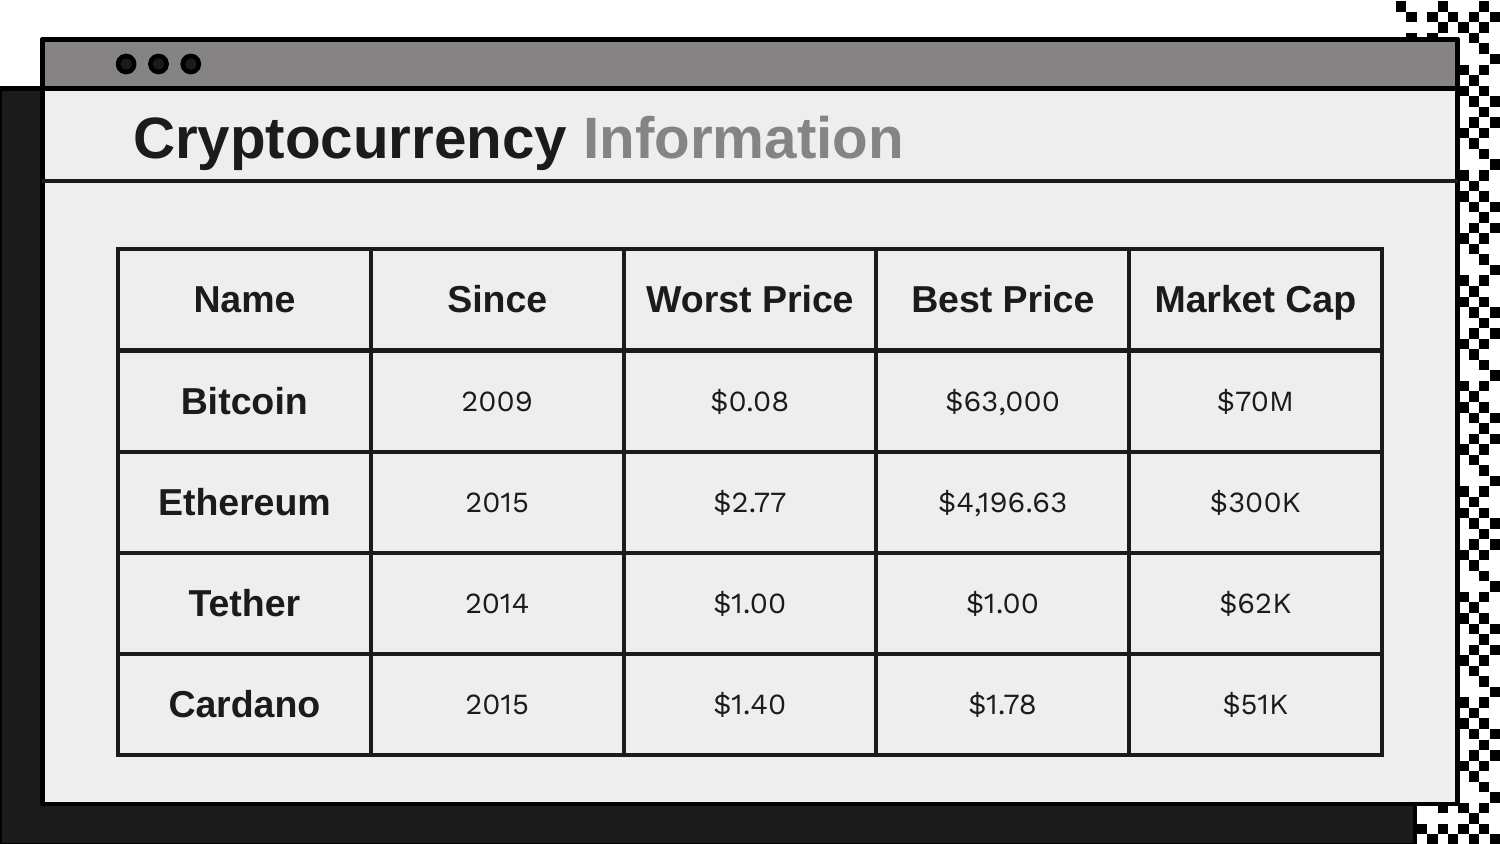

# Cryptocurrency Information
| Name | Since | Worst Price | Best Price | Market Cap |
| --- | --- | --- | --- | --- |
| Bitcoin | 2009 | $0.08 | $63,000 | $70M |
| Ethereum | 2015 | $2.77 | $4,196.63 | $300K |
| Tether | 2014 | $1.00 | $1.00 | $62K |
| Cardano | 2015 | $1.40 | $1.78 | $51K |